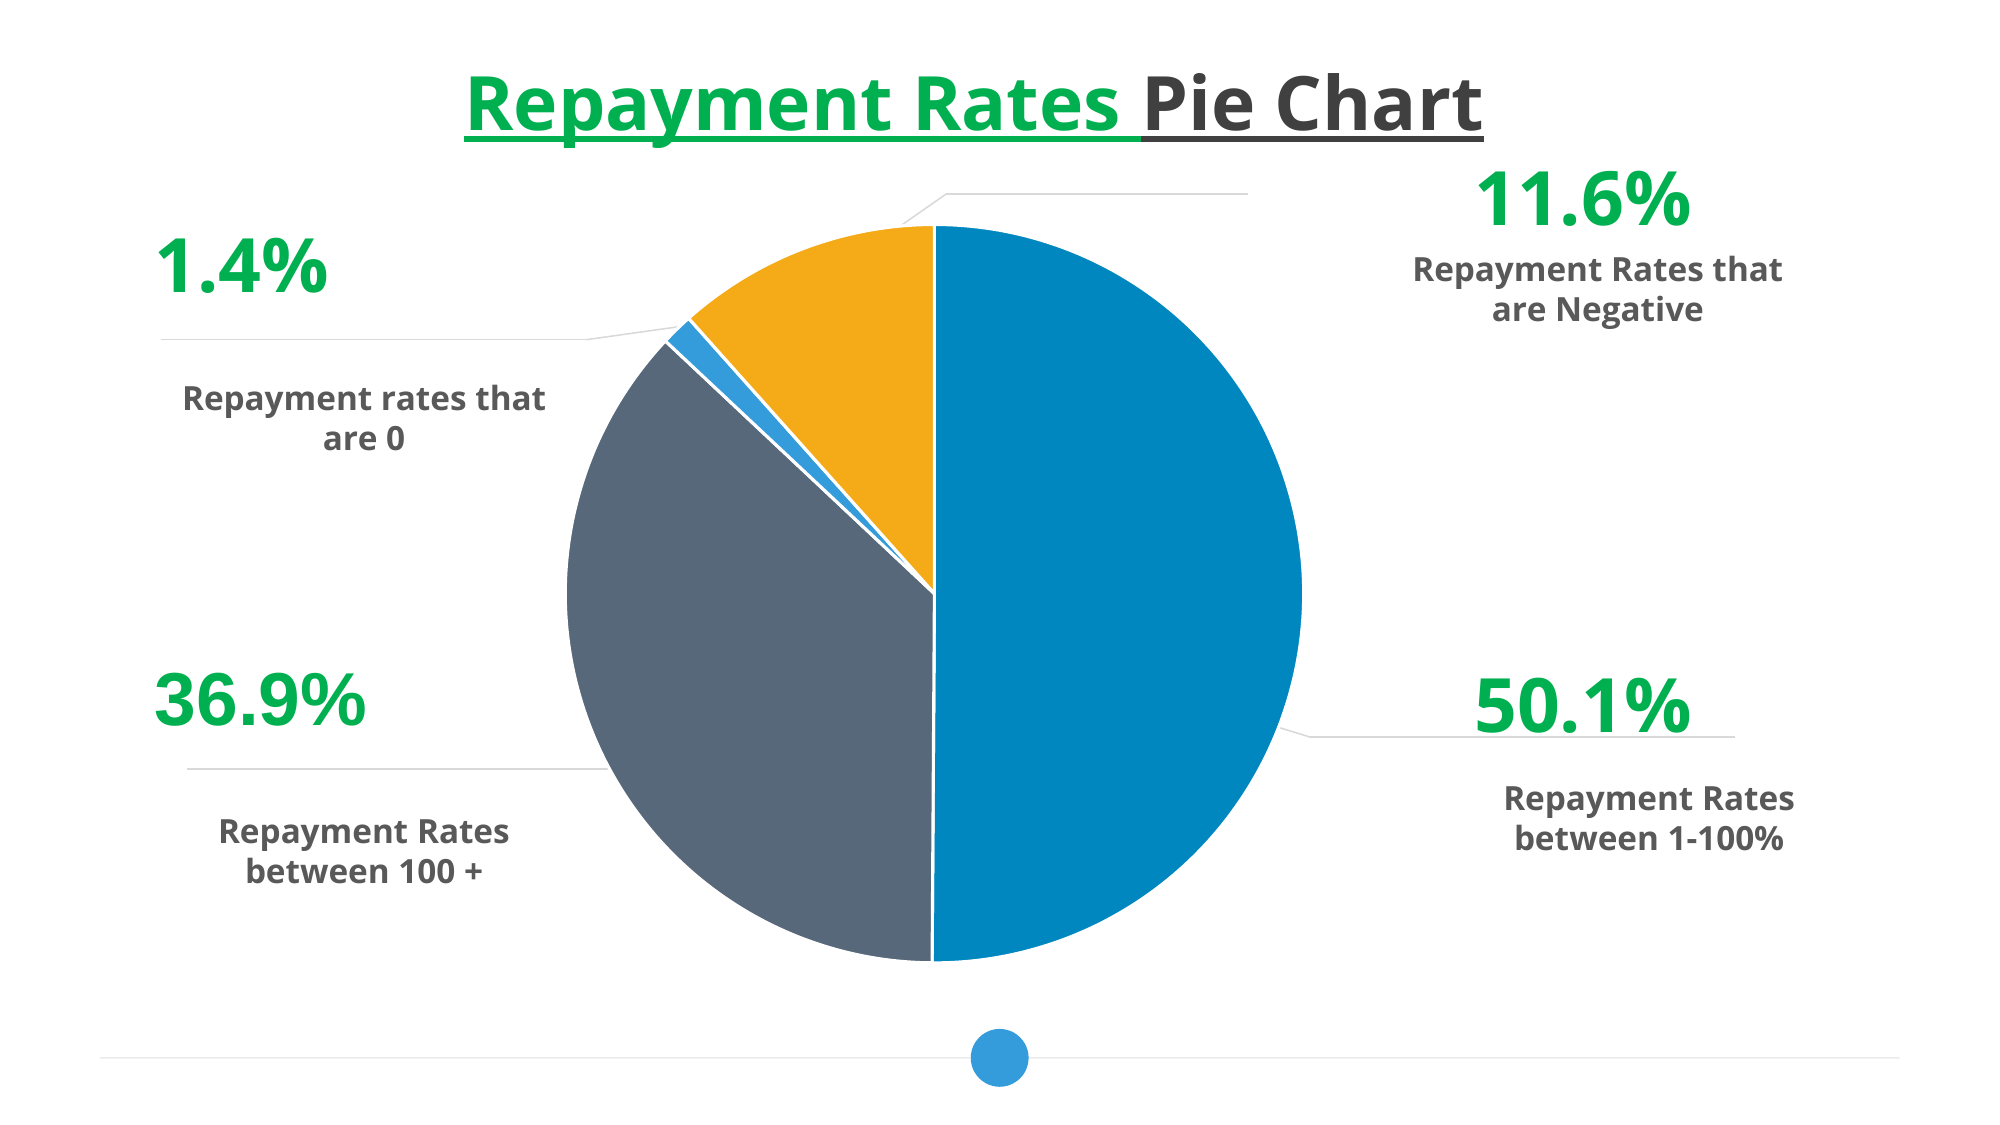

# Repayment Rates Pie Chart
11.6%

### Chart

| Category | Sales |
|---|---|
| 1-100 | 50.1 |
| 101-35400000 | 36.9 |
| 0 | 1.4 |
| -7777777 | 11.6 |
1.4%
Repayment Rates that are Negative
03
04
Repayment rates that are 0
02
01
36.9%
50.1%
Repayment Rates between 1-100%
Repayment Rates between 100 +